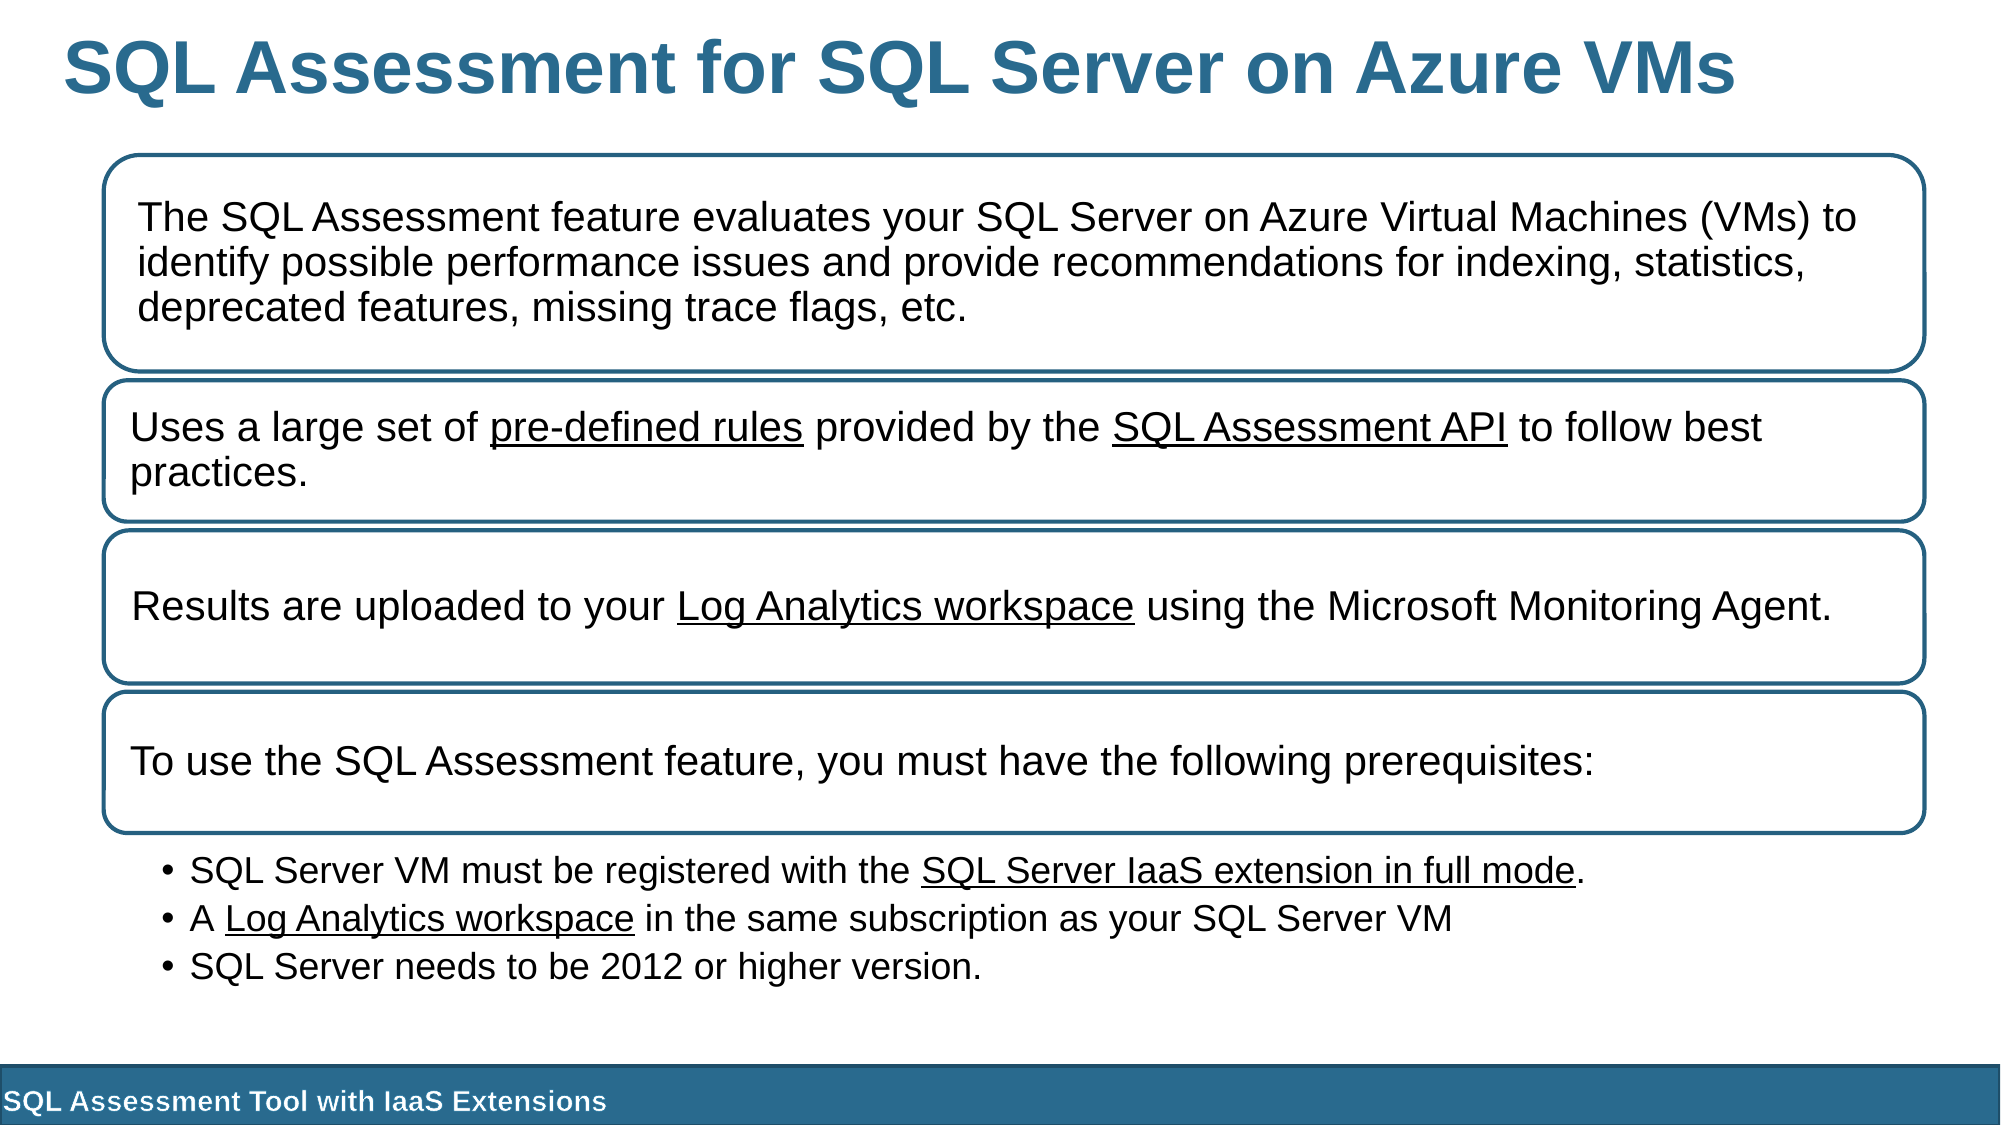

SQL Assessment for SQL Server on Azure VMs
The SQL Assessment feature evaluates your SQL Server on Azure Virtual Machines (VMs) to identify possible performance issues and provide recommendations for indexing, statistics, deprecated features, missing trace flags, etc.
Uses a large set of pre-defined rules provided by the SQL Assessment API to follow best practices.
Results are uploaded to your Log Analytics workspace using the Microsoft Monitoring Agent.
To use the SQL Assessment feature, you must have the following prerequisites:
SQL Server VM must be registered with the SQL Server IaaS extension in full mode.
A Log Analytics workspace in the same subscription as your SQL Server VM
SQL Server needs to be 2012 or higher version.